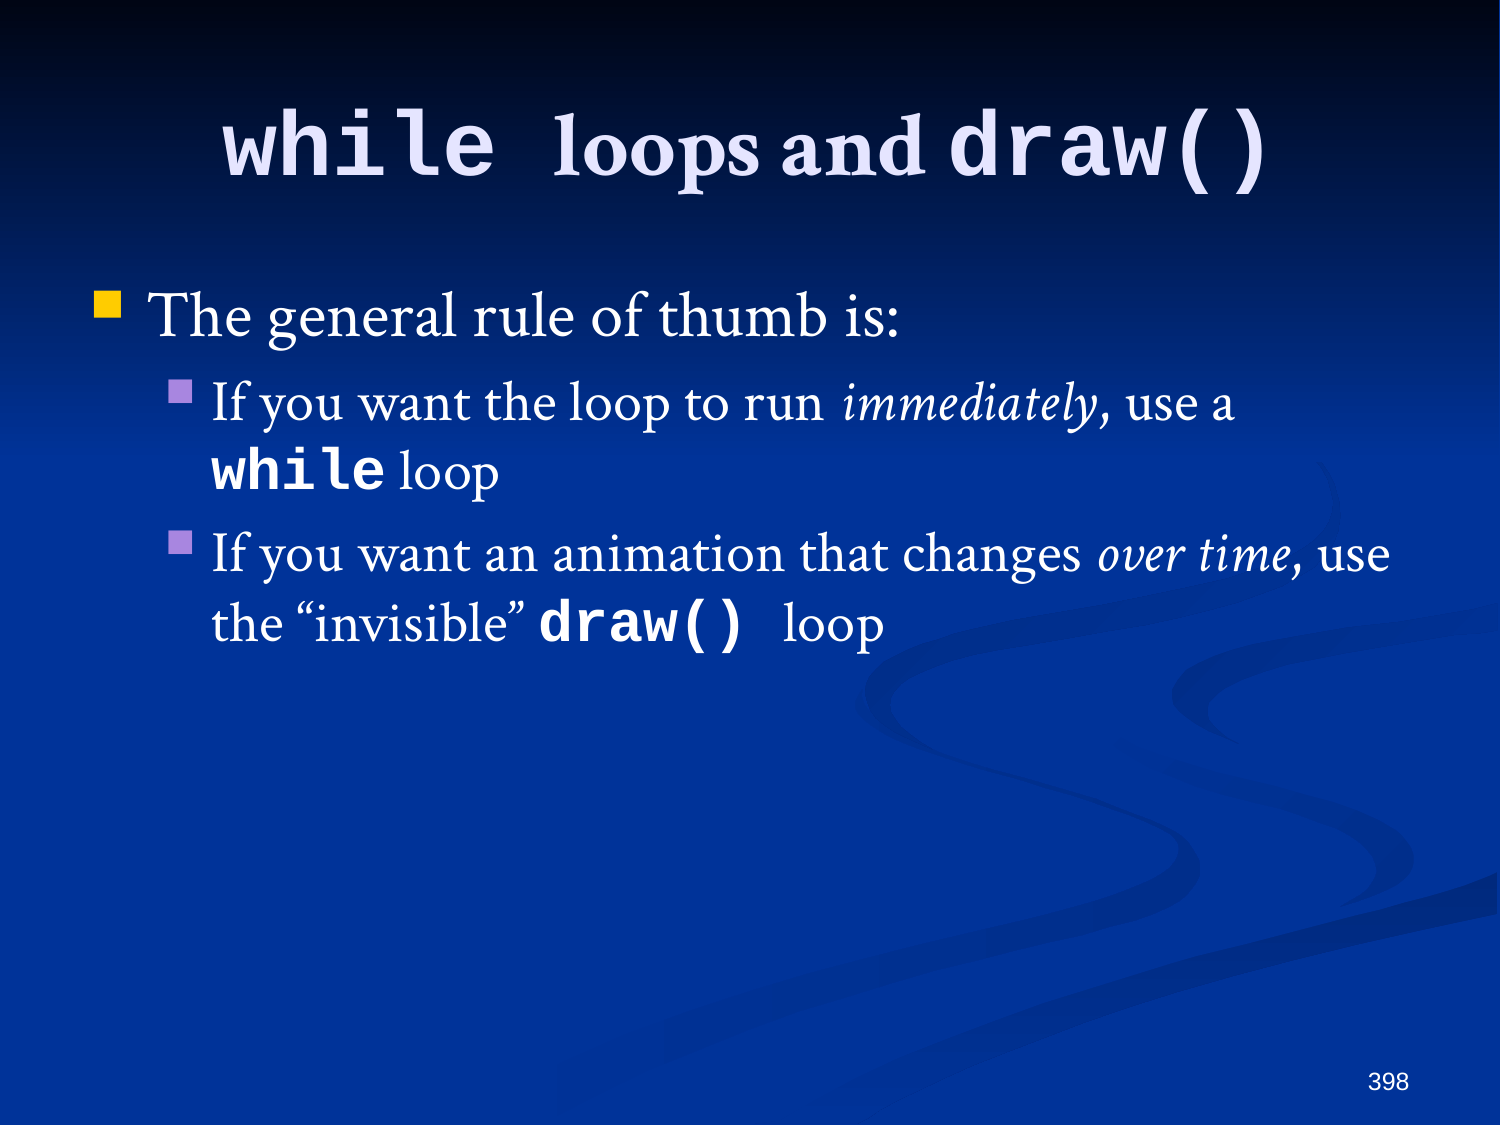

# while loops and draw()
The general rule of thumb is:
If you want the loop to run immediately, use a while loop
If you want an animation that changes over time, use the “invisible” draw() loop
398